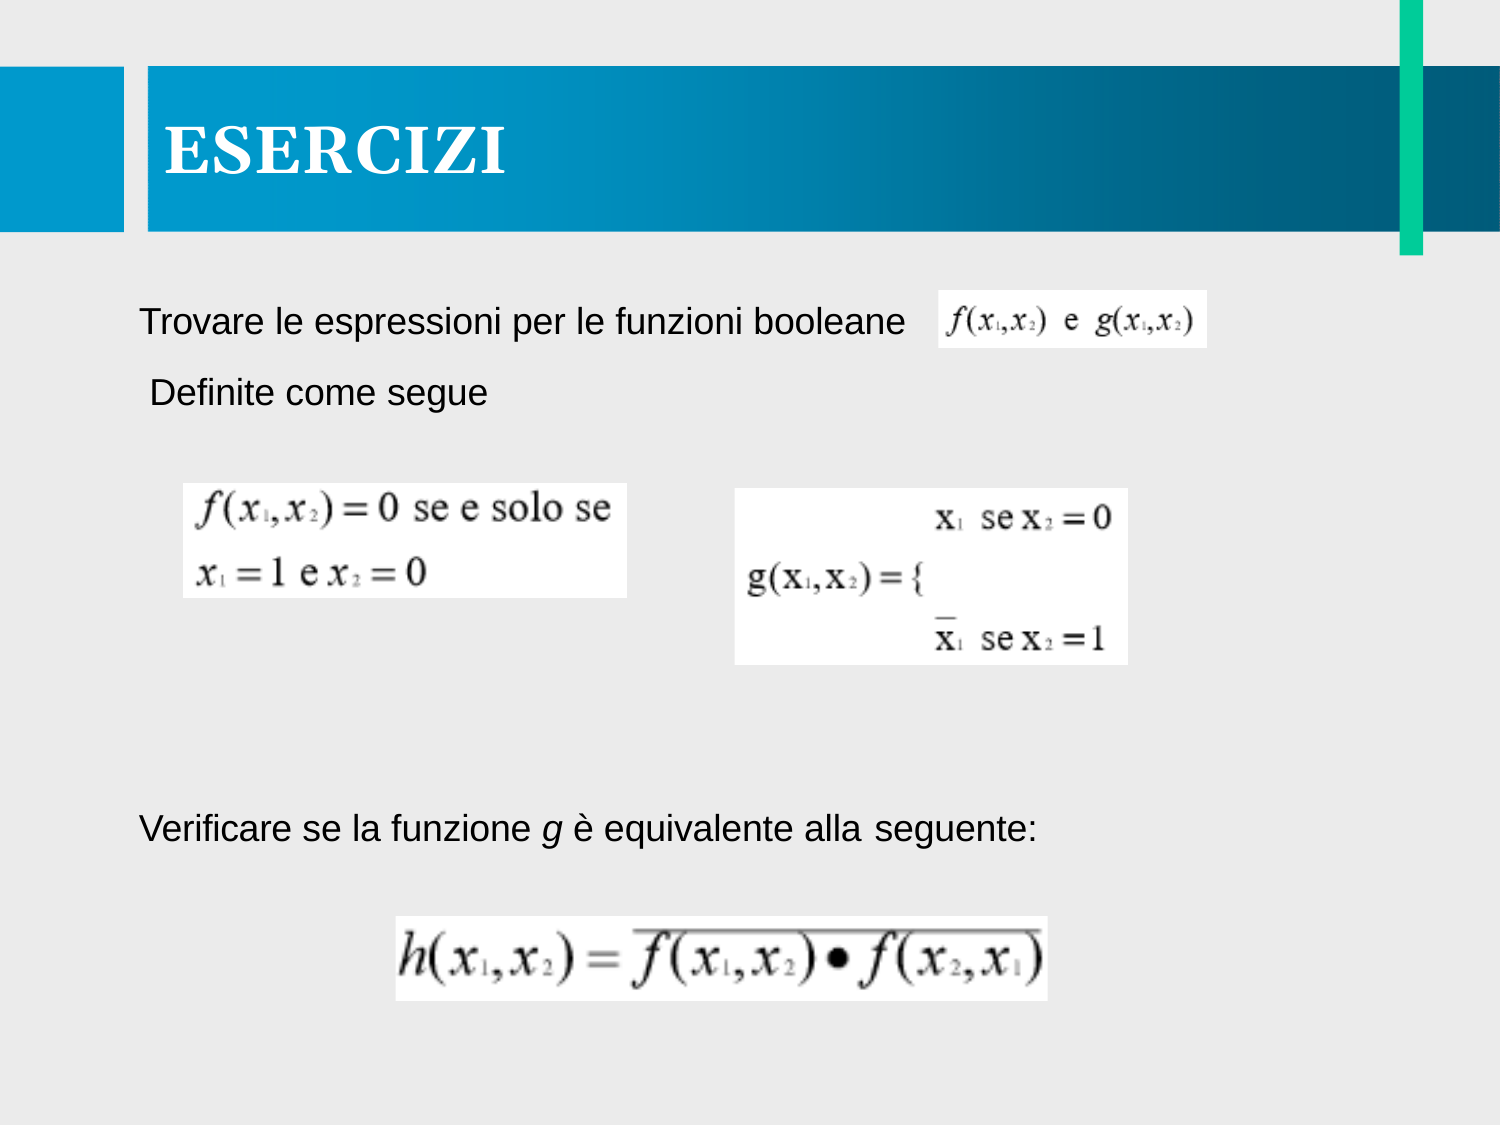

# ESERCIZI

Trovare le espressioni per le funzioni booleane  Definite come segue

Verificare se la funzione g è equivalente alla seguente: